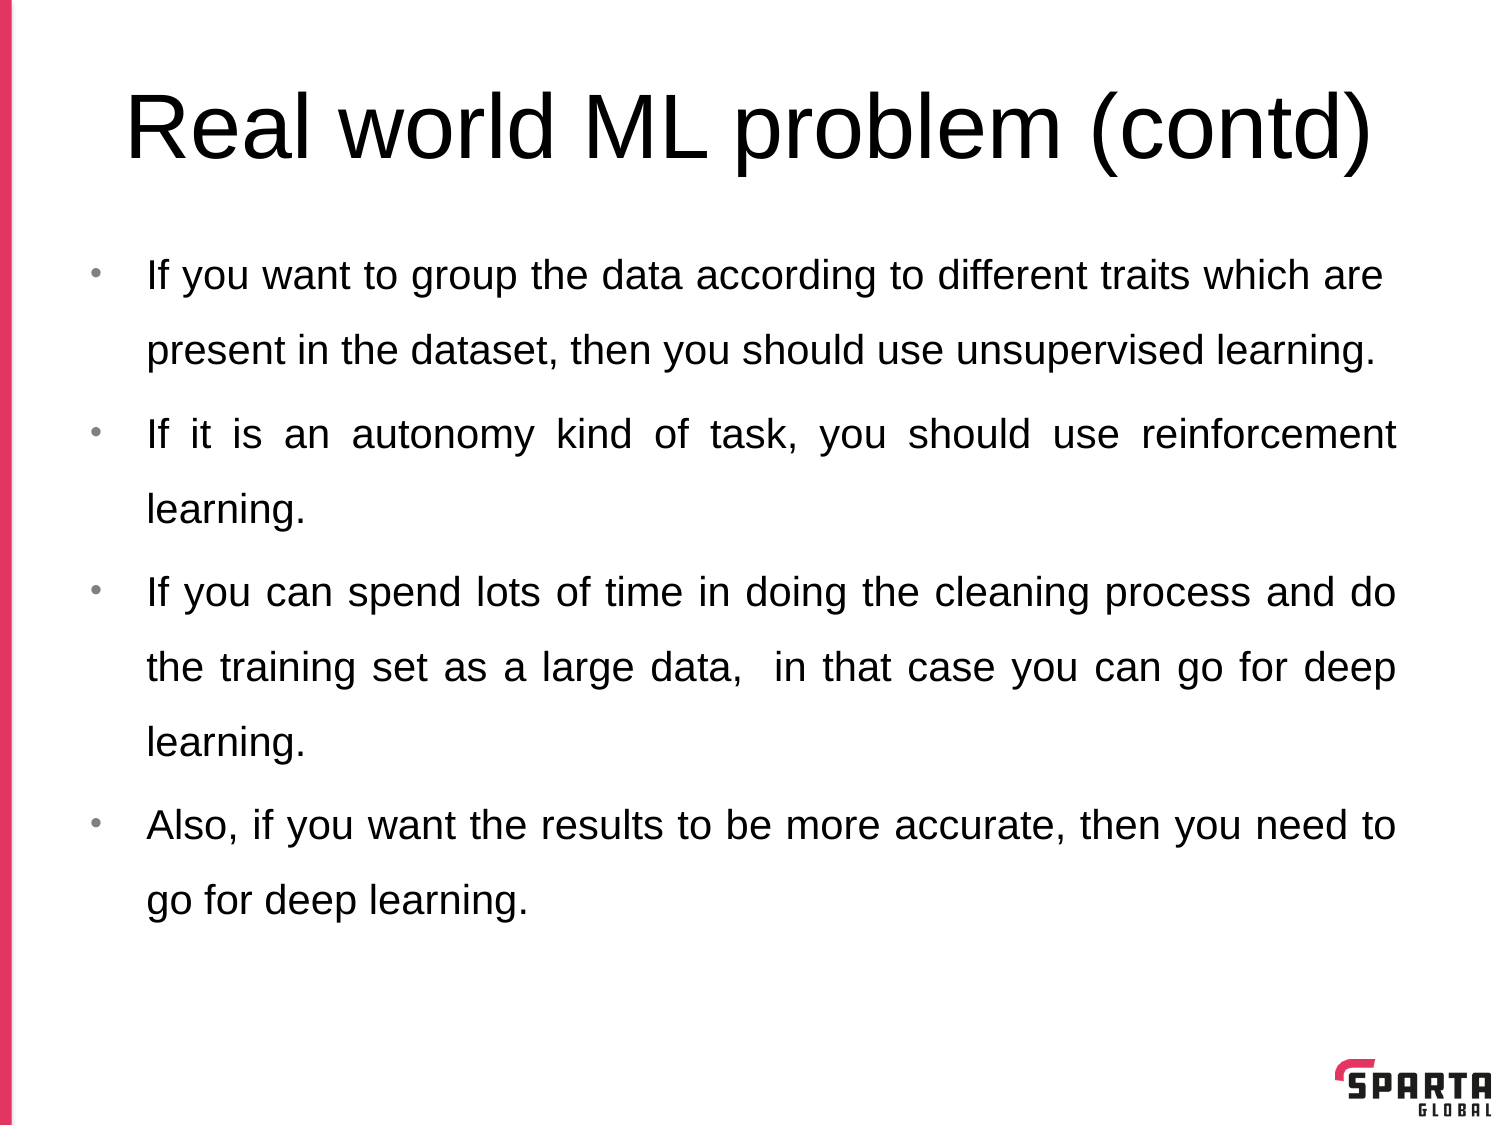

# Real world ML problem (contd)
If you want to group the data according to different traits which are  present in the dataset, then you should use unsupervised learning.
If it is an autonomy kind of task, you should use reinforcement learning.
If you can spend lots of time in doing the cleaning process and do the training set as a large data,  in that case you can go for deep learning.
Also, if you want the results to be more accurate, then you need to go for deep learning.